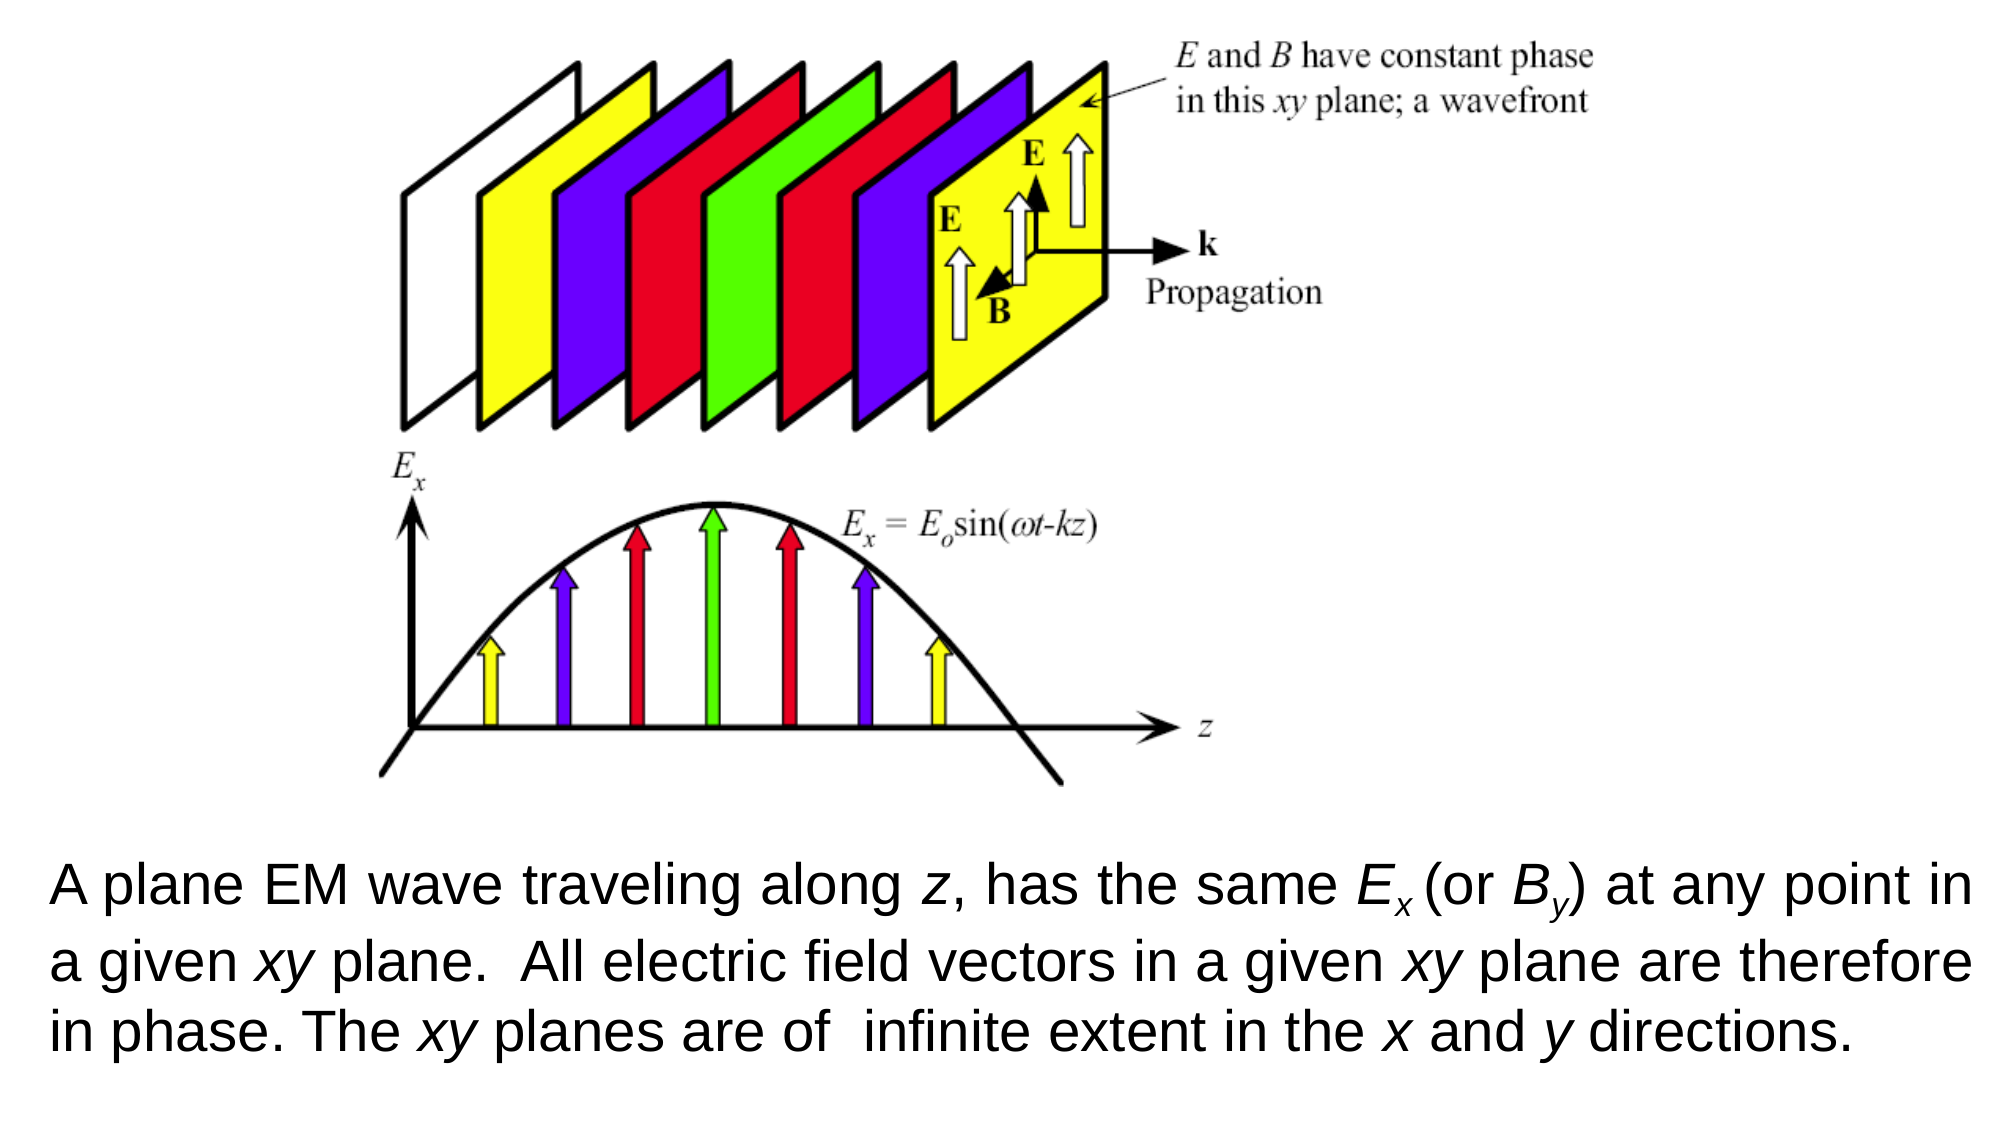

A plane EM wave traveling along z, has the same Ex (or By) at any point in a given xy plane.  All electric field vectors in a given xy plane are therefore in phase. The xy planes are of  infinite extent in the x and y directions.